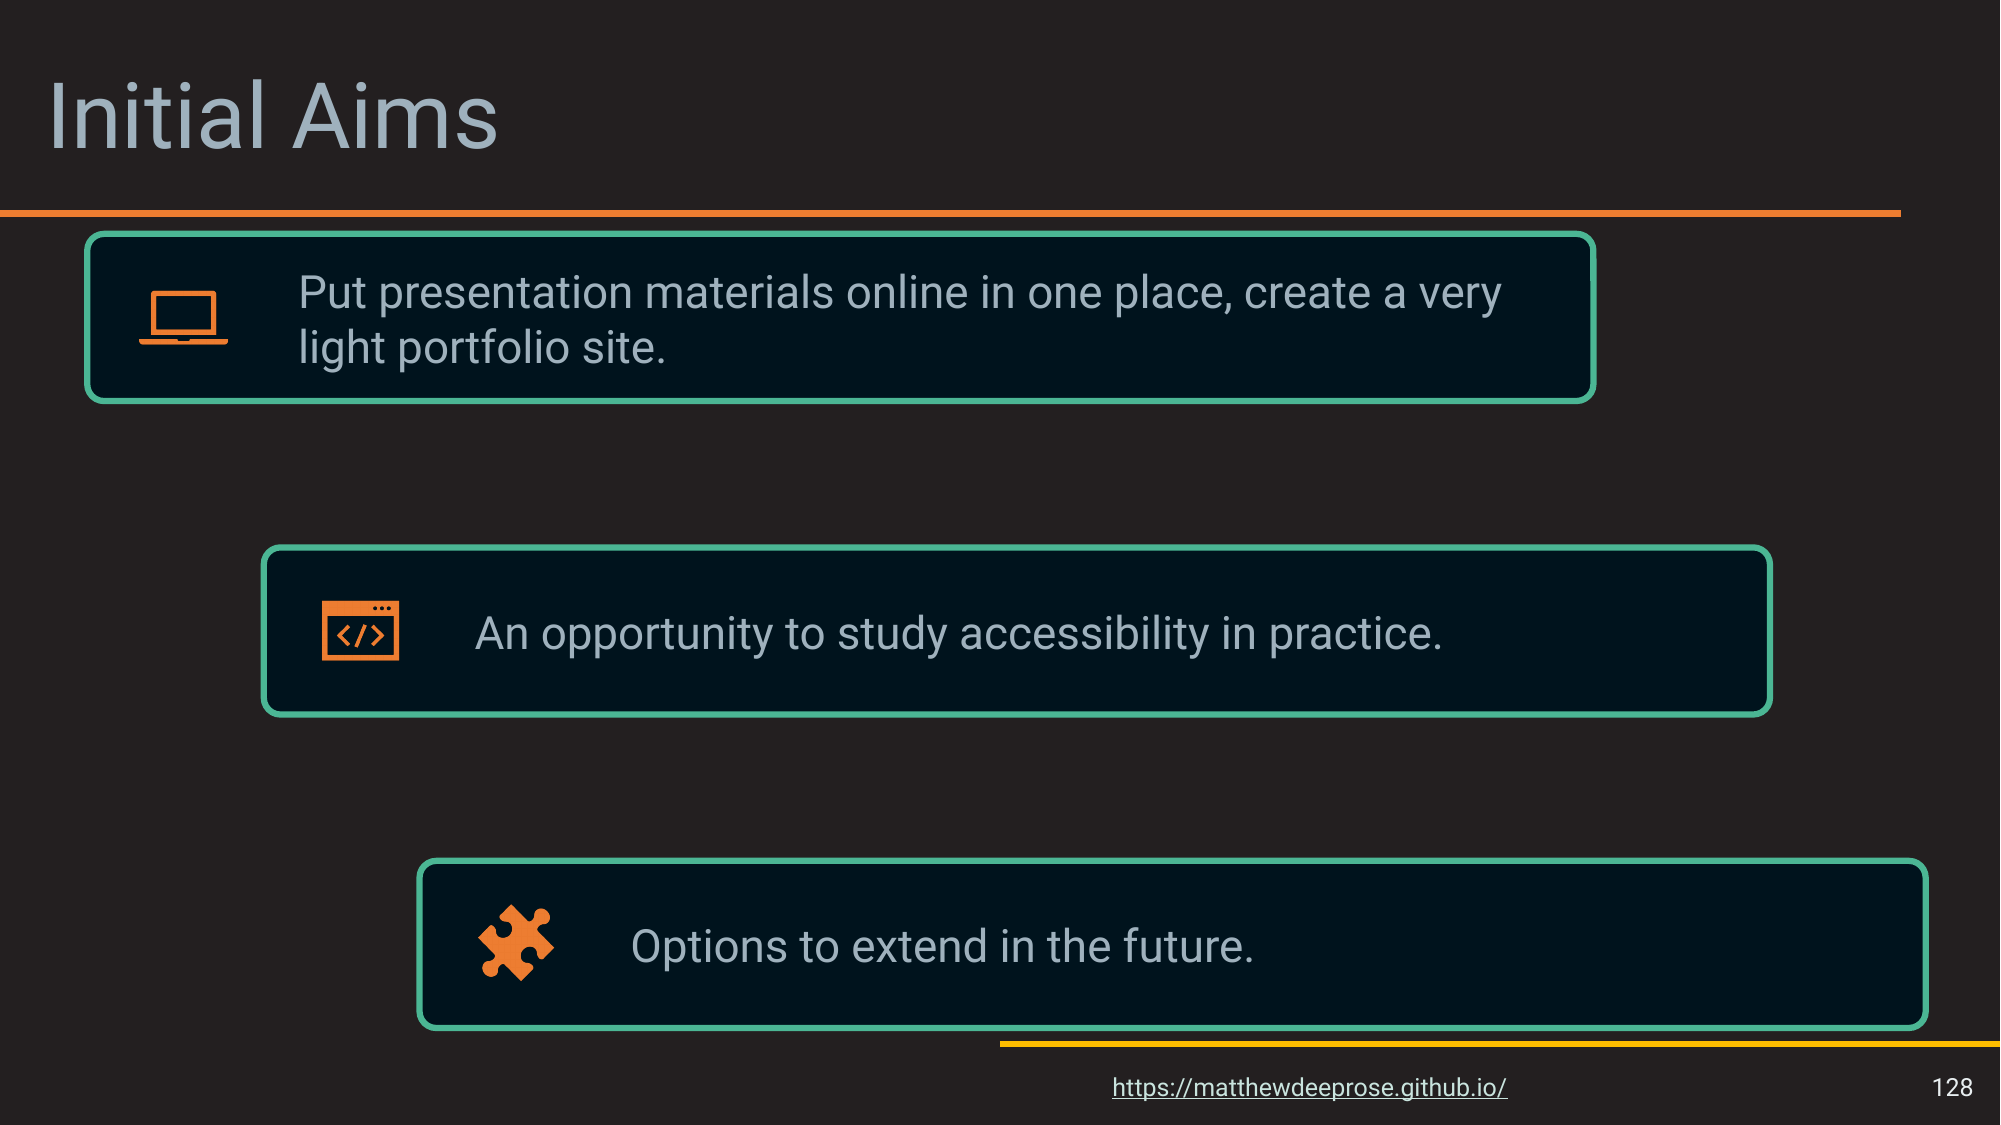

# Initial Aims

Put presentation materials online in one place, create a very light portfolio site.

An opportunity to study accessibility in practice.

Options to extend in the future.

128
https://matthewdeeprose.github.io/